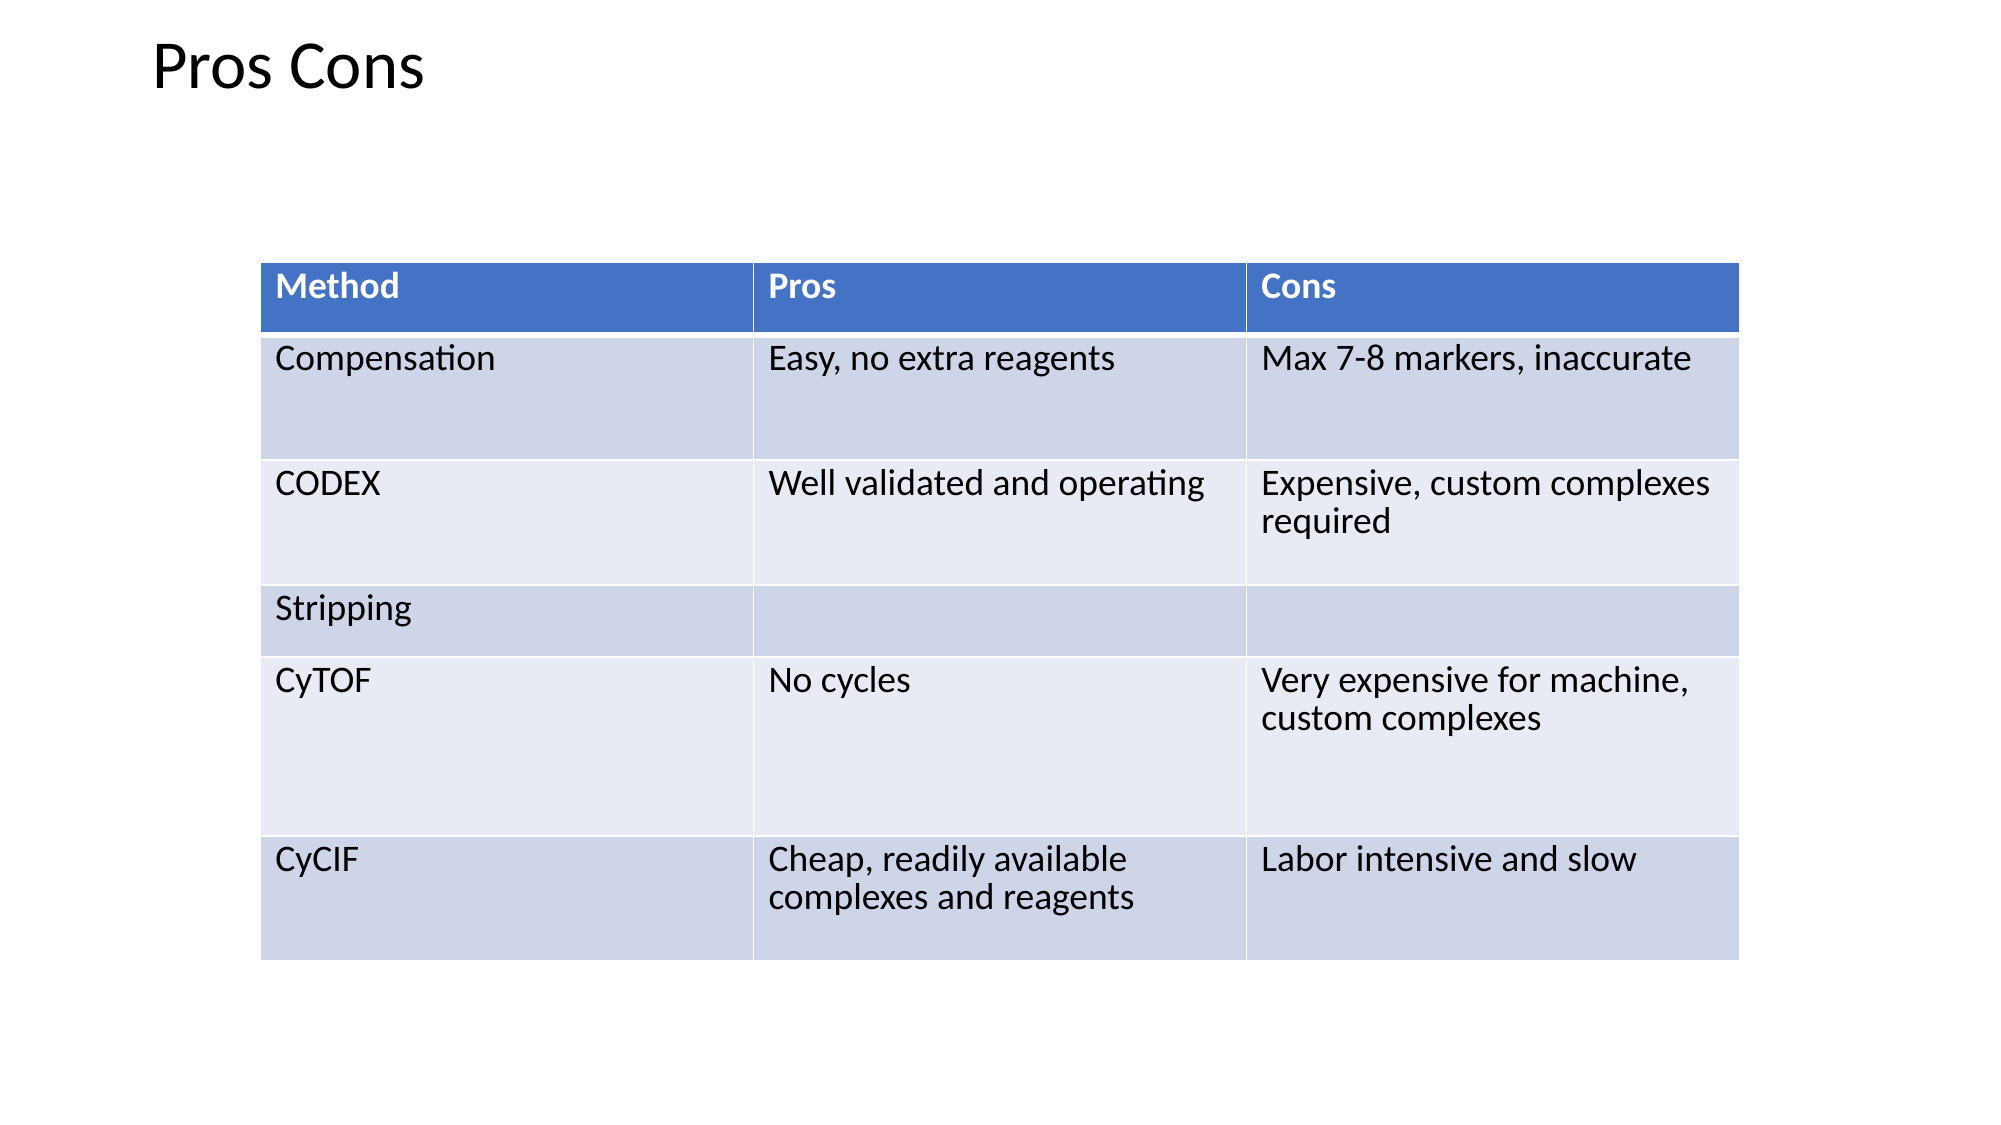

# Pros Cons
| Method | Pros | Cons |
| --- | --- | --- |
| Compensation | Easy, no extra reagents | Max 7-8 markers, inaccurate |
| CODEX | Well validated and operating | Expensive, custom complexes required |
| Stripping |  |  |
| CyTOF | No cycles | Very expensive for machine, custom complexes |
| CyCIF | Cheap, readily available complexes and reagents | Labor intensive and slow |